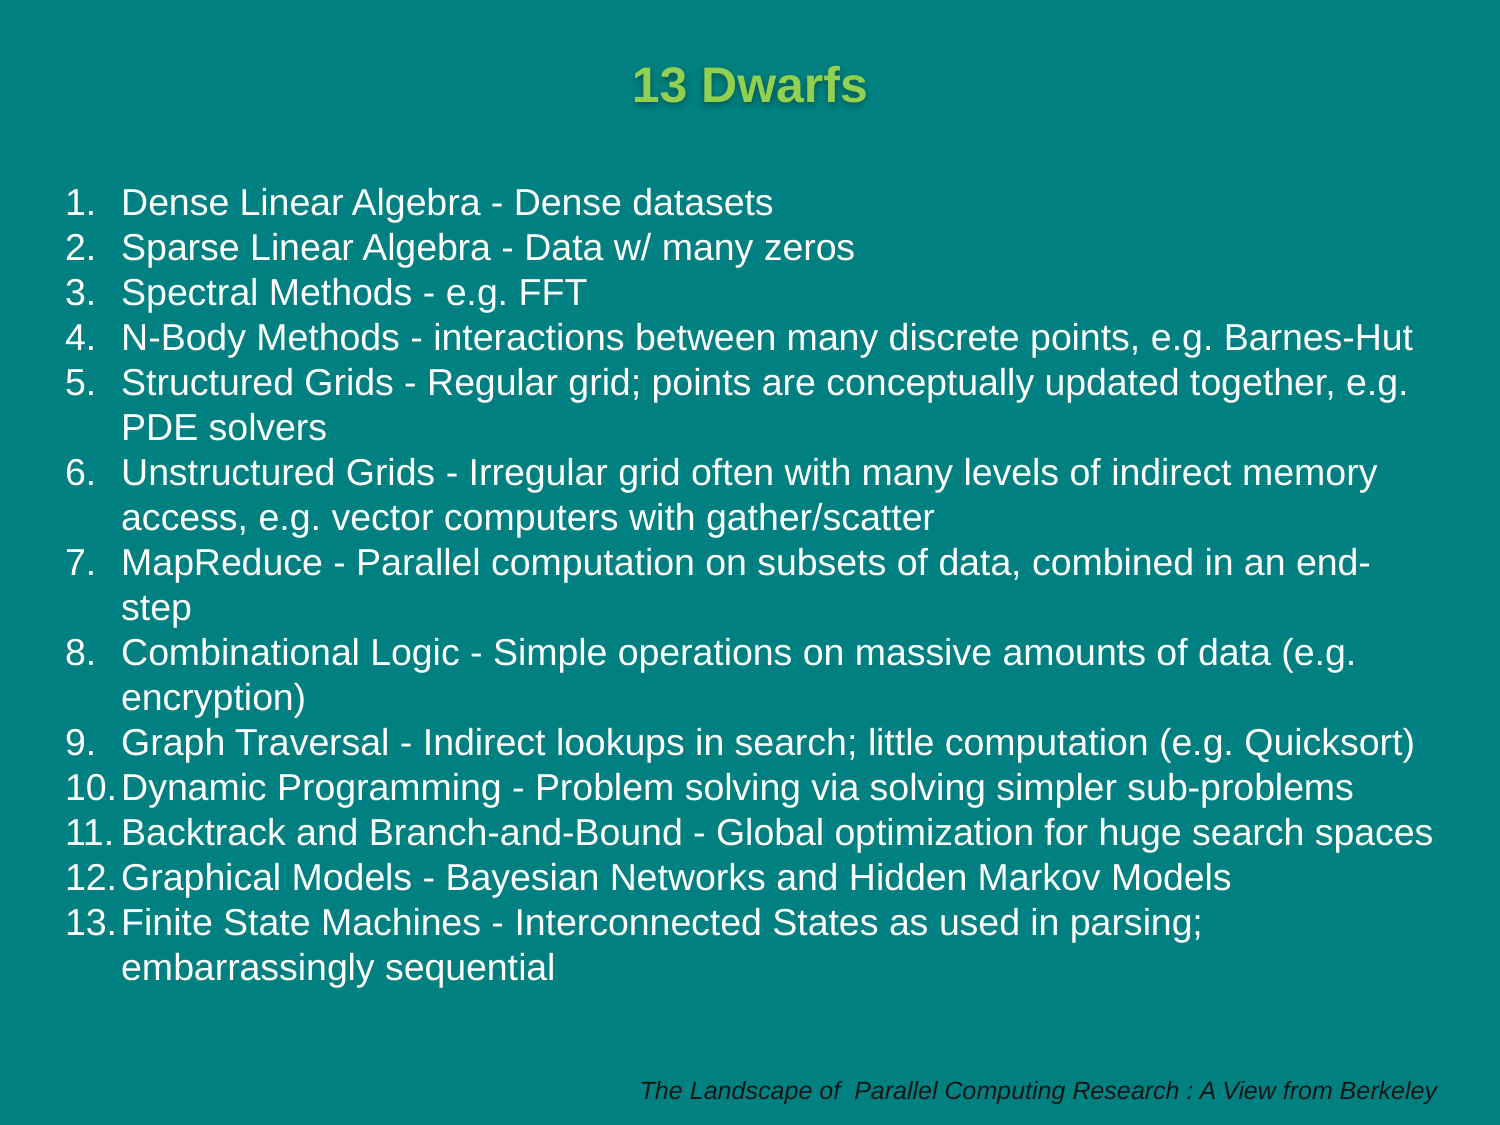

13 Dwarfs
Dense Linear Algebra - Dense datasets
Sparse Linear Algebra - Data w/ many zeros
Spectral Methods - e.g. FFT
N-Body Methods - interactions between many discrete points, e.g. Barnes-Hut
Structured Grids - Regular grid; points are conceptually updated together, e.g. PDE solvers
Unstructured Grids - Irregular grid often with many levels of indirect memory access, e.g. vector computers with gather/scatter
MapReduce - Parallel computation on subsets of data, combined in an end-step
Combinational Logic - Simple operations on massive amounts of data (e.g. encryption)
Graph Traversal - Indirect lookups in search; little computation (e.g. Quicksort)
Dynamic Programming - Problem solving via solving simpler sub-problems
Backtrack and Branch-and-Bound - Global optimization for huge search spaces
Graphical Models - Bayesian Networks and Hidden Markov Models
Finite State Machines - Interconnected States as used in parsing; embarrassingly sequential
The Landscape of  Parallel Computing Research : A View from Berkeley